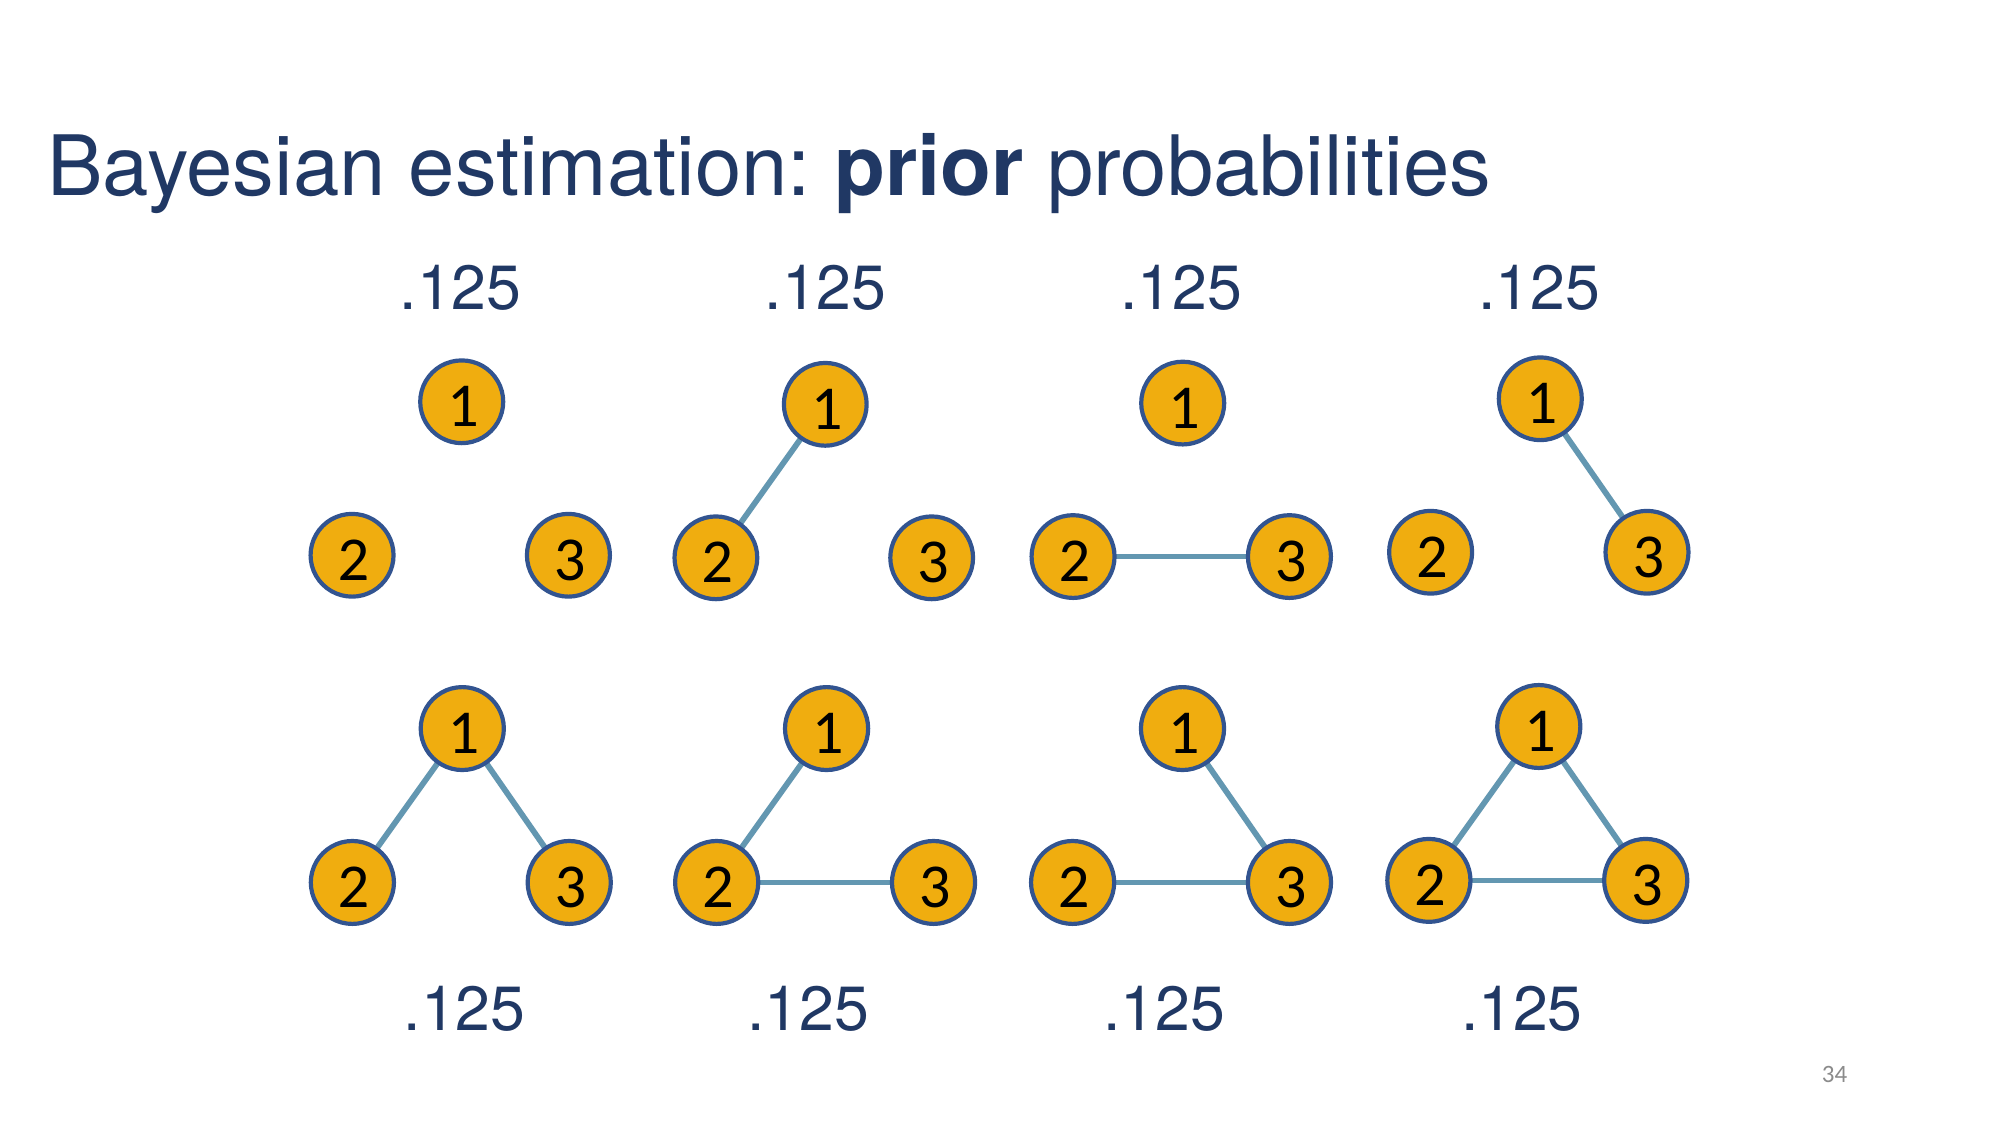

# Bayesian estimation: prior probabilities
.125

.125

.125

.125

1
2
3
1
2
3
1
2
3
1
2
3
1
2
3
1
2
3
1
2
3
1
2
3
.125

.125

.125

.125

34